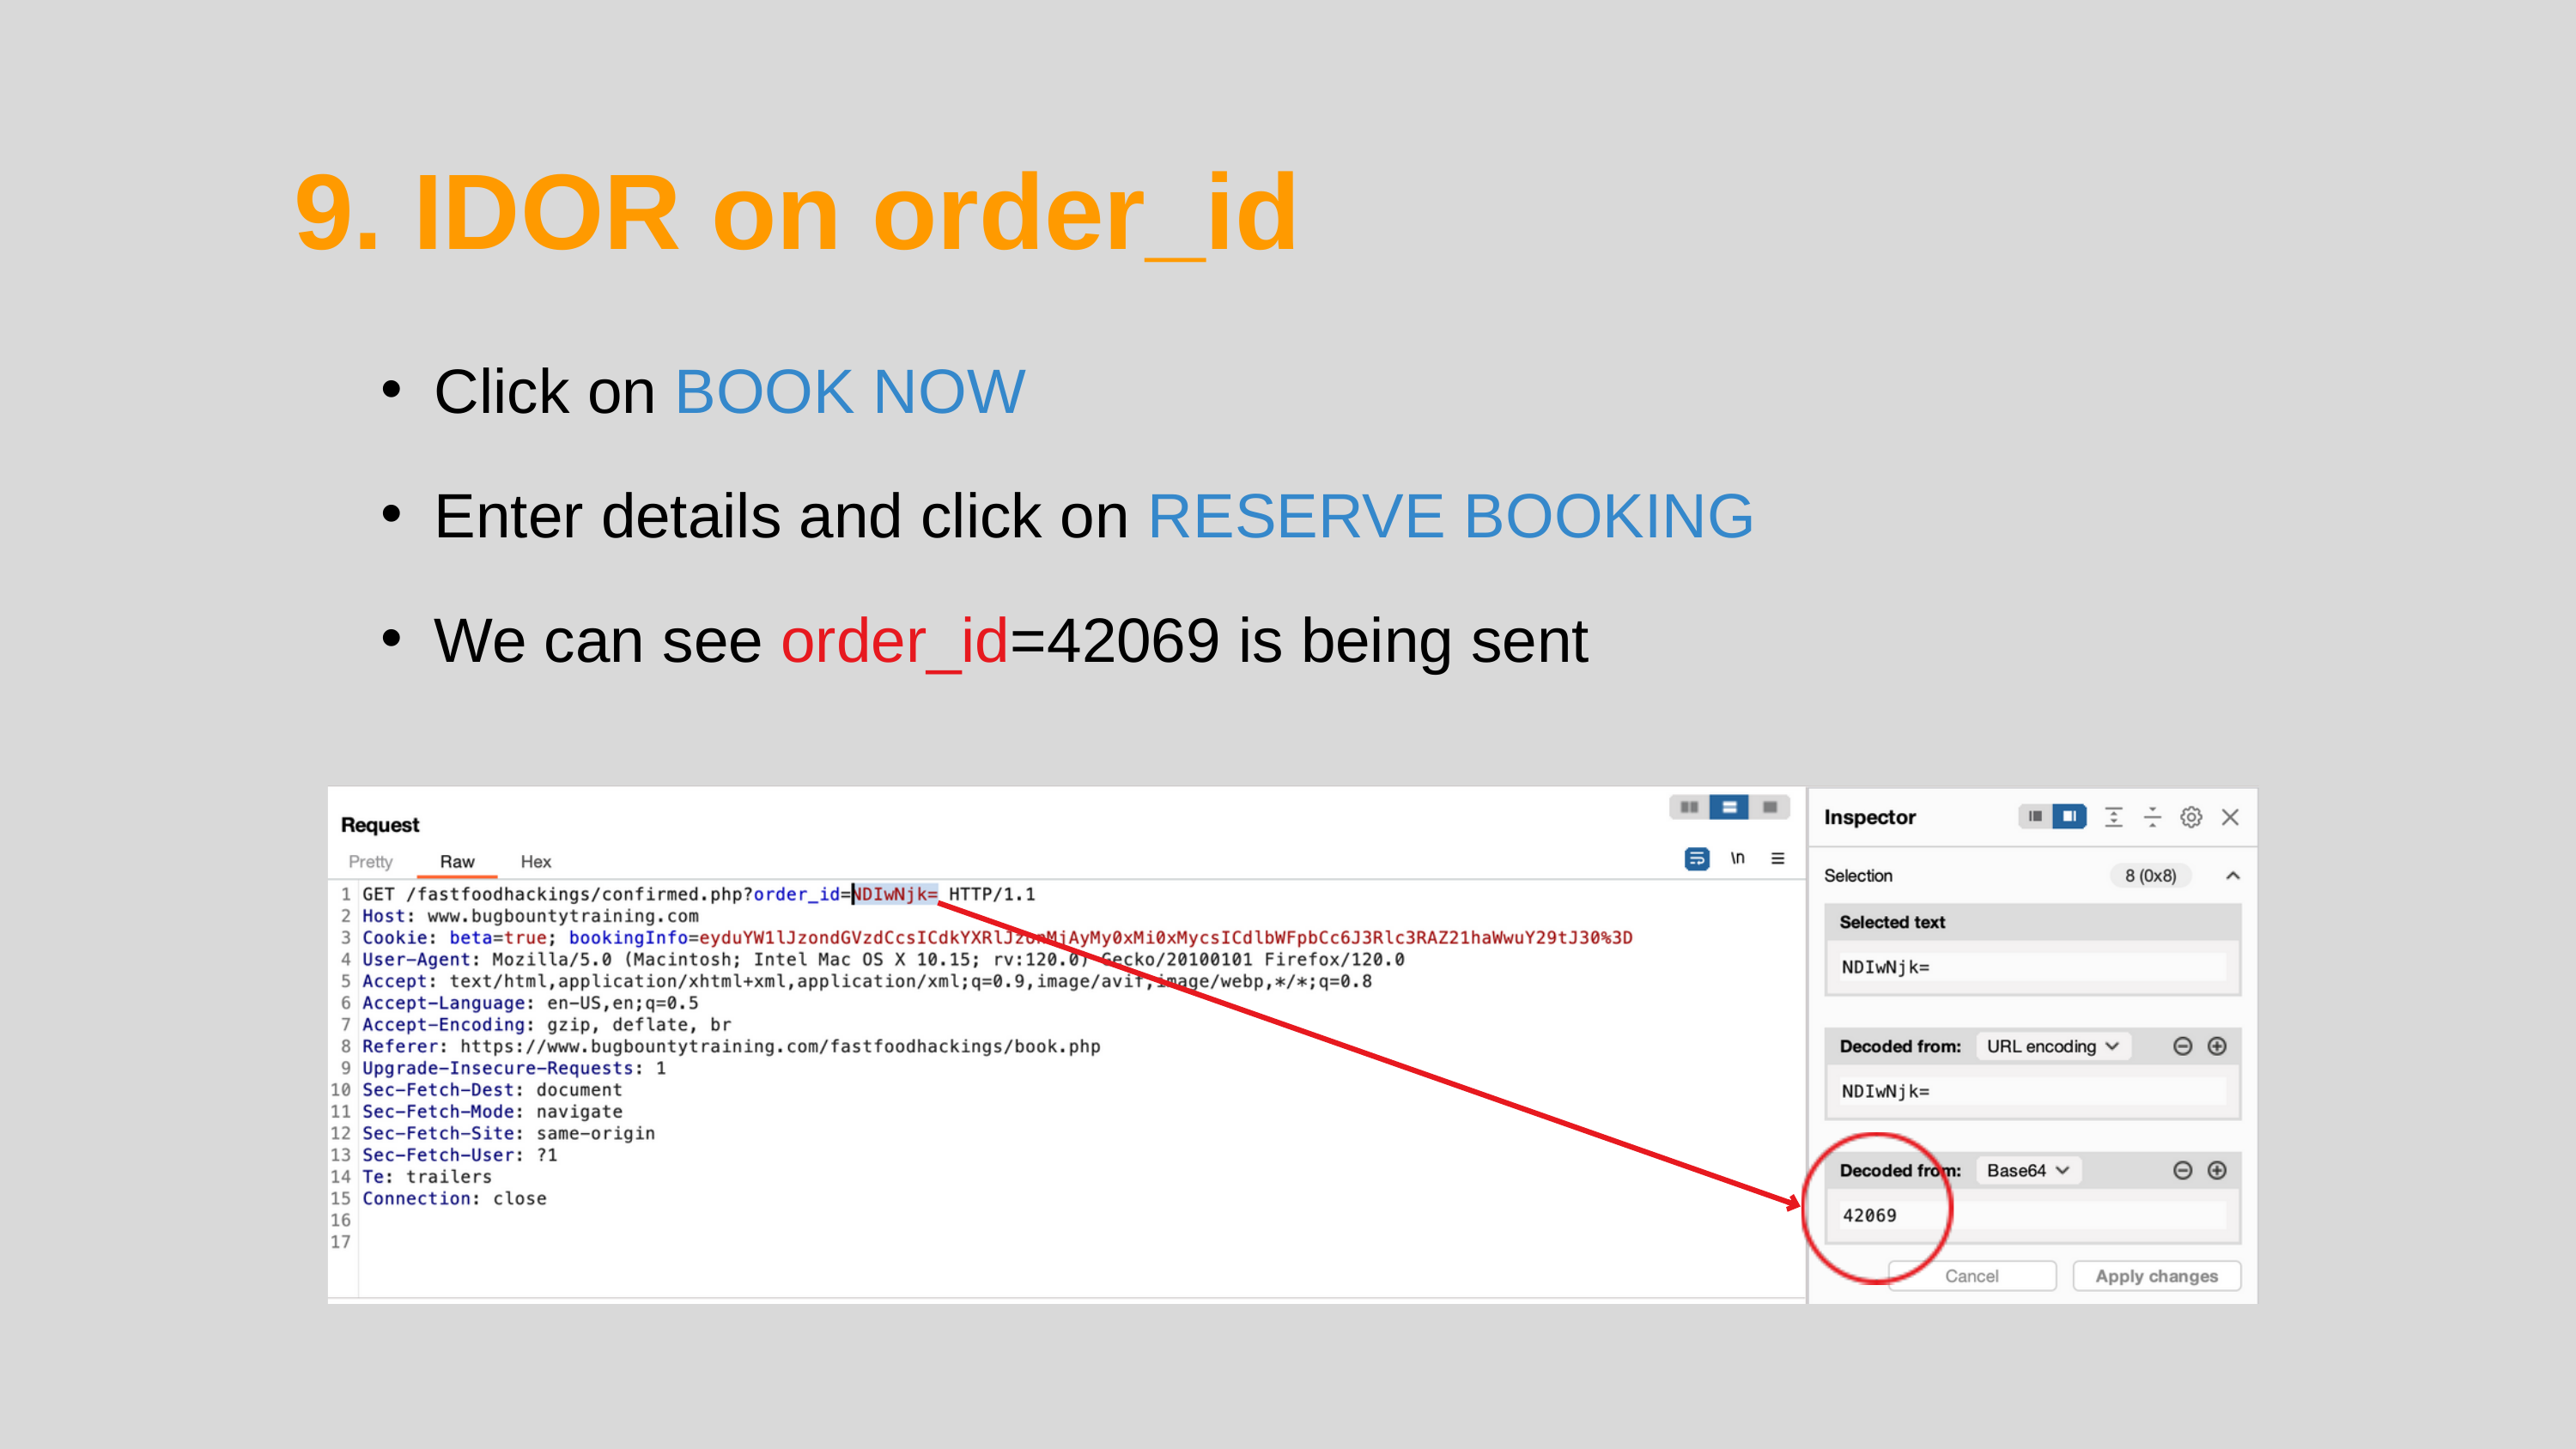

9. IDOR on order_id
Click on BOOK NOW
Enter details and click on RESERVE BOOKING
We can see order_id=42069 is being sent